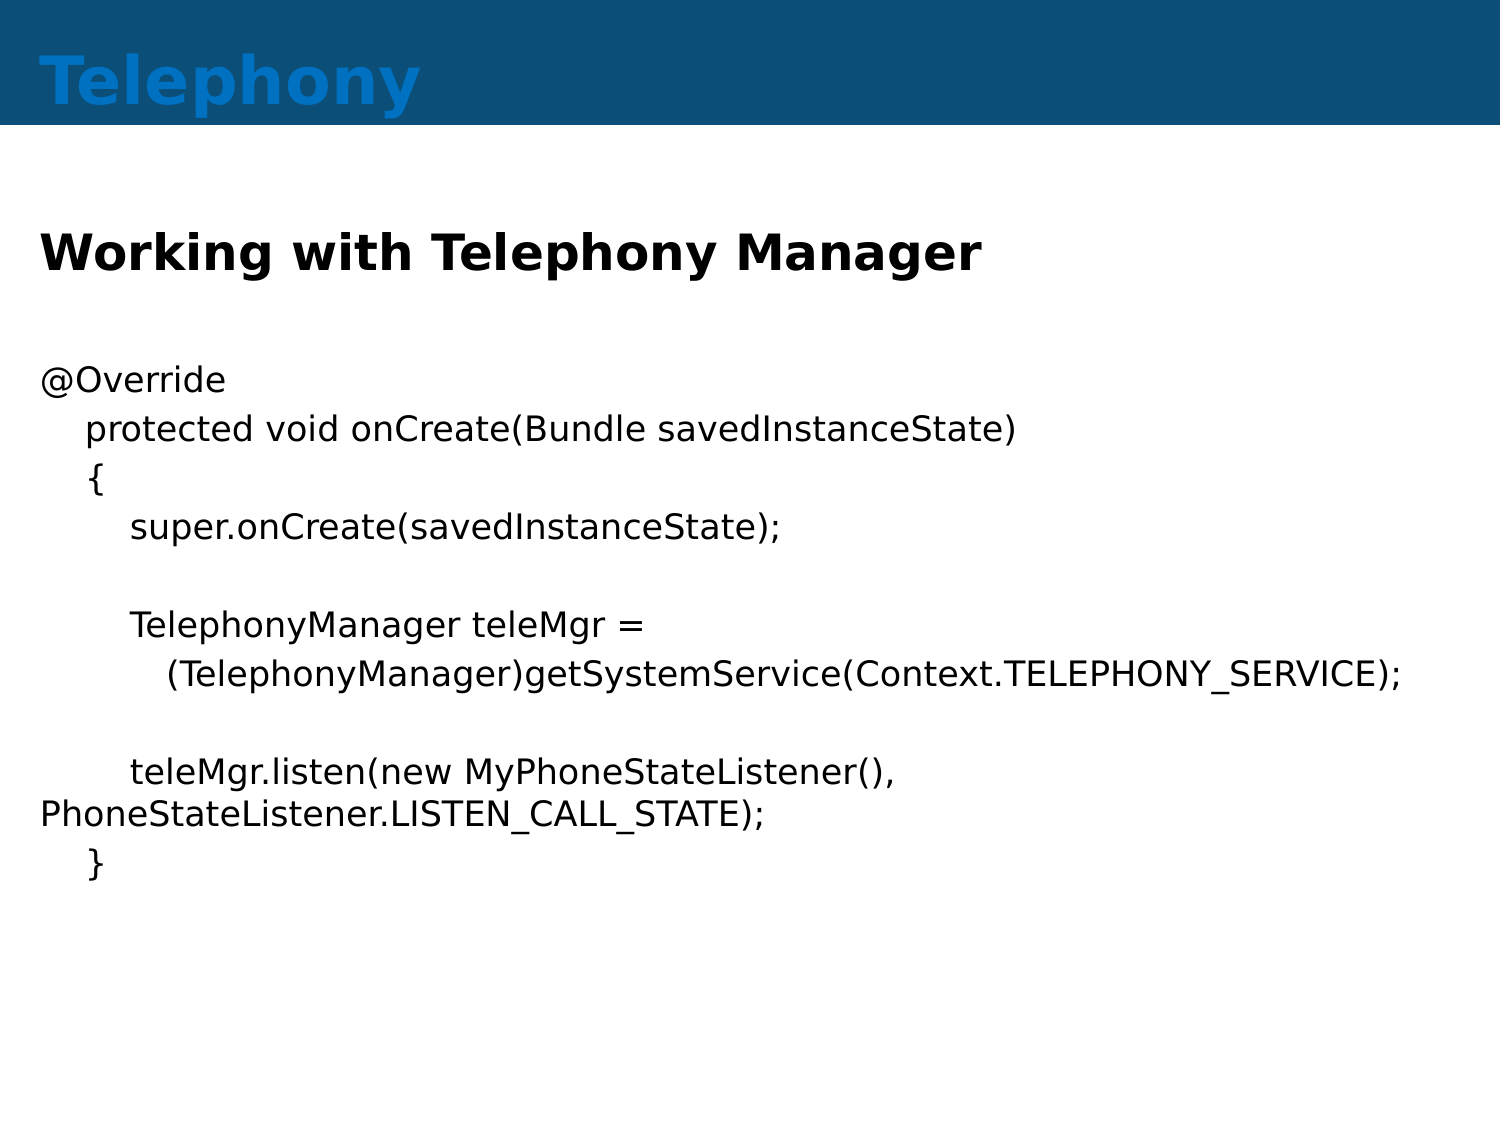

# Telephony
Working with Telephony Manager
@Override
    protected void onCreate(Bundle savedInstanceState)
    {
        super.onCreate(savedInstanceState);

        TelephonyManager teleMgr =
		(TelephonyManager)getSystemService(Context.TELEPHONY_SERVICE);

        teleMgr.listen(new MyPhoneStateListener(),  PhoneStateListener.LISTEN_CALL_STATE);
    }